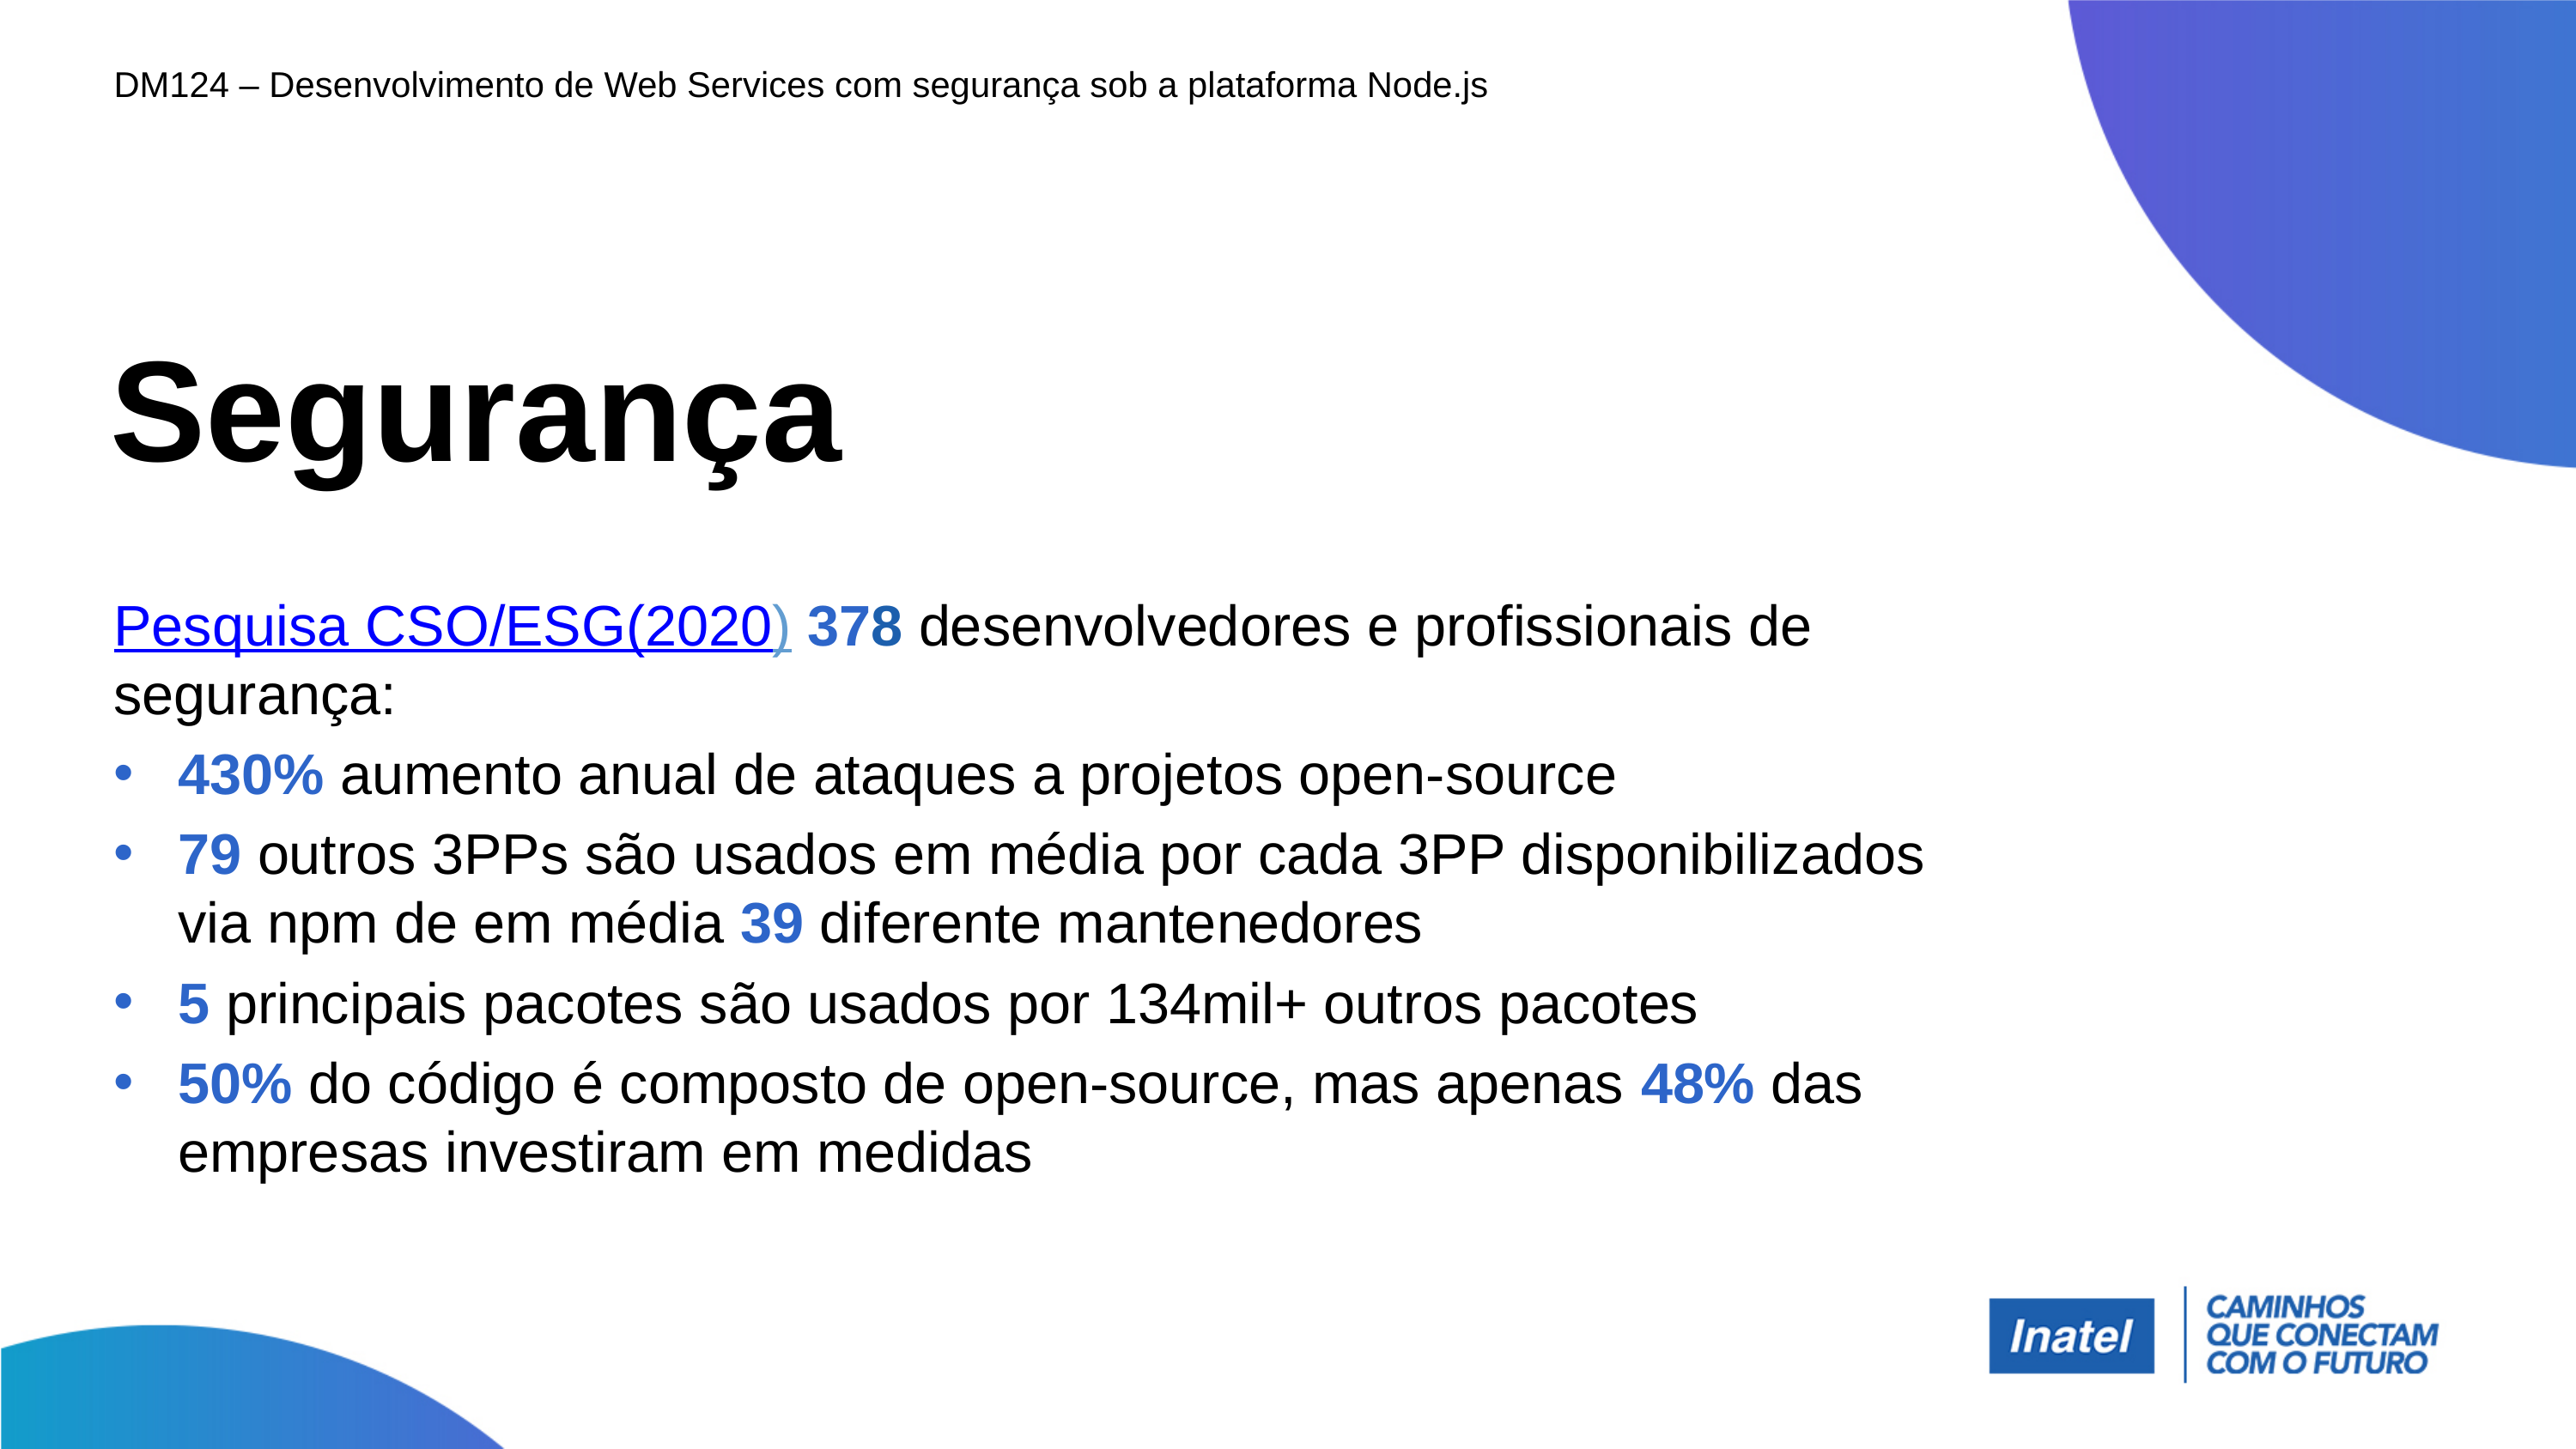

DM124 – Desenvolvimento de Web Services com segurança sob a plataforma Node.js
# Segurança
Pesquisa CSO/ESG(2020) 378 desenvolvedores e profissionais de segurança: ​
430% aumento anual de ataques a projetos open-source​
79 outros 3PPs são usados em média por cada 3PP disponibilizados via npm de em média 39 diferente mantenedores​
5 principais pacotes são usados por 134mil+ outros pacotes​
50% do código é composto de open-source, mas apenas 48% das empresas investiram em medidas​